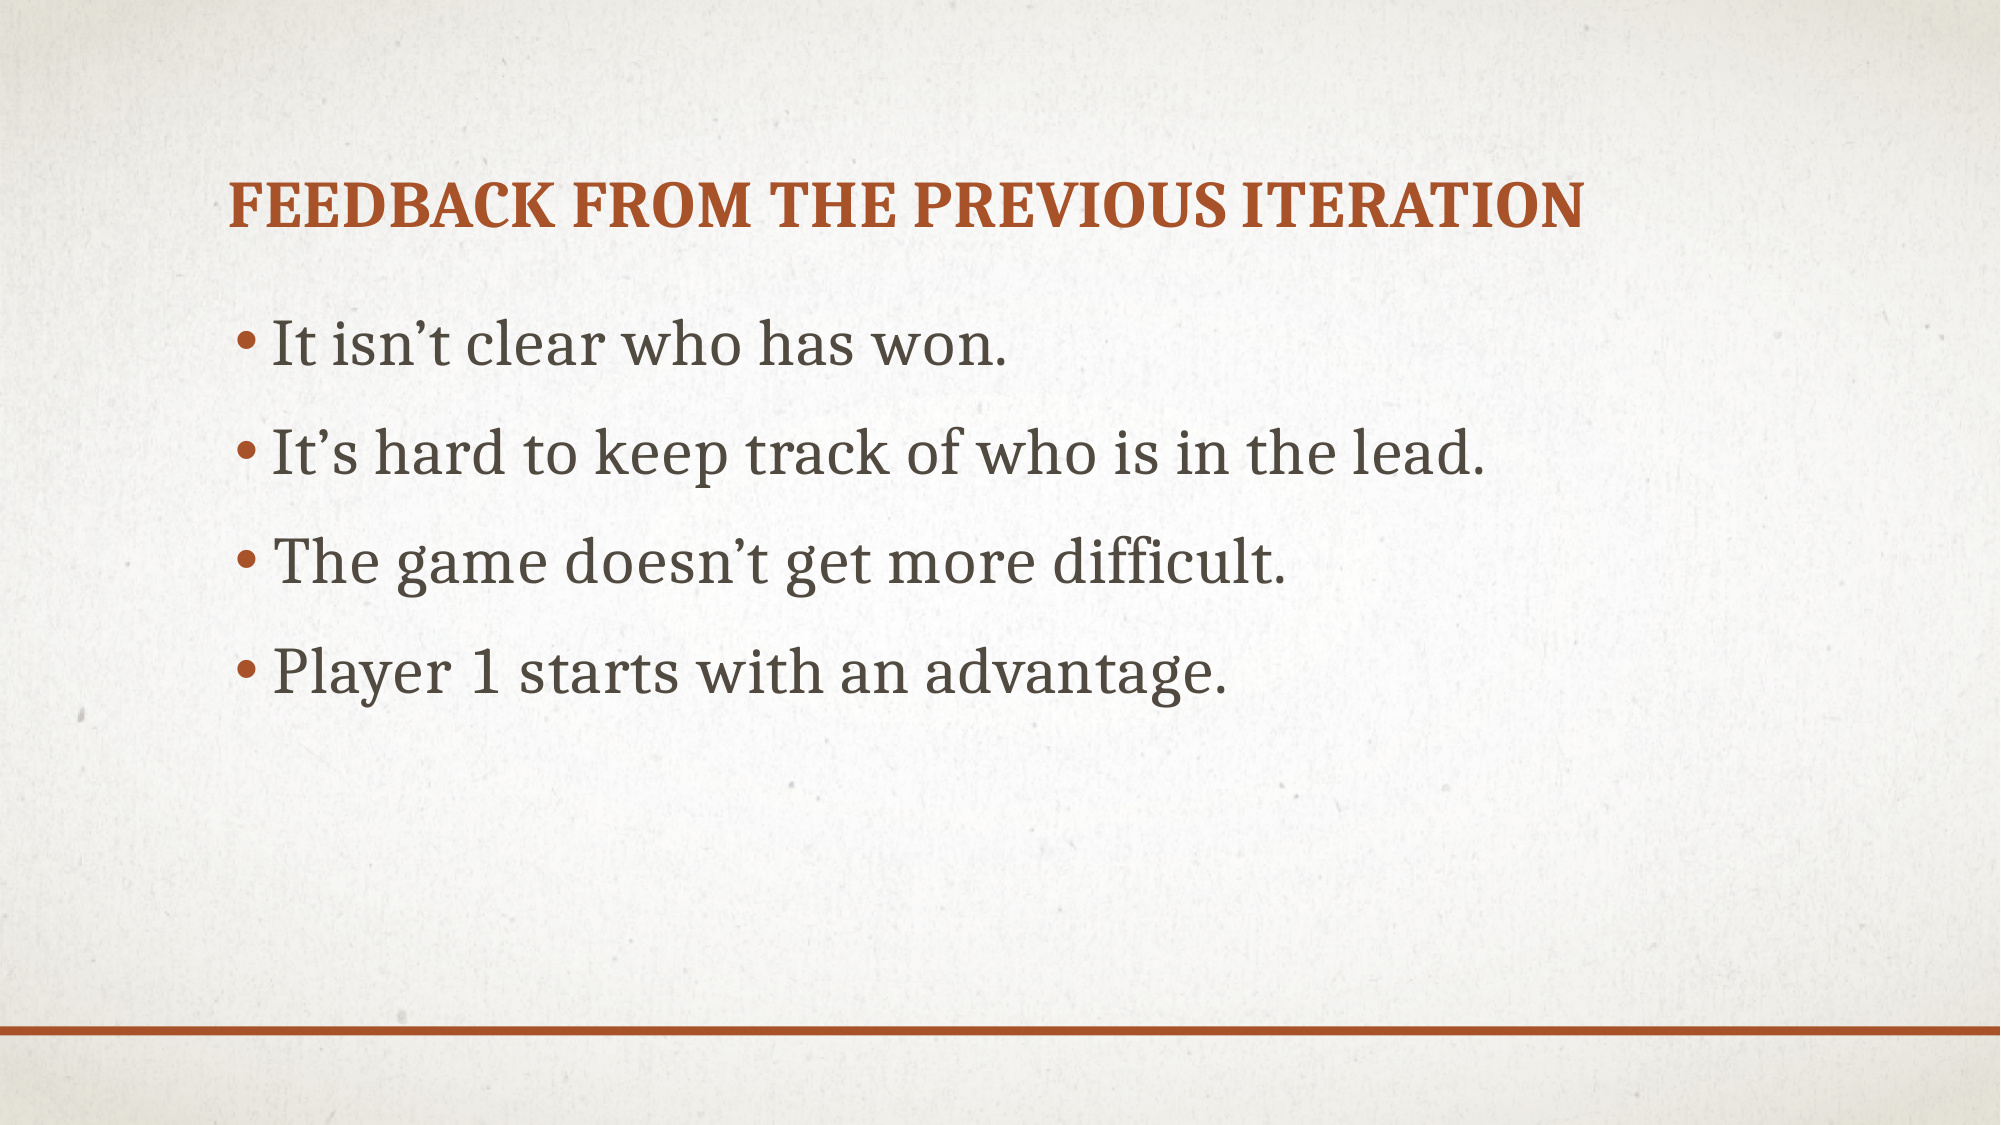

# Feedback from the previous iteration
It isn’t clear who has won.
It’s hard to keep track of who is in the lead.
The game doesn’t get more difficult.
Player 1 starts with an advantage.